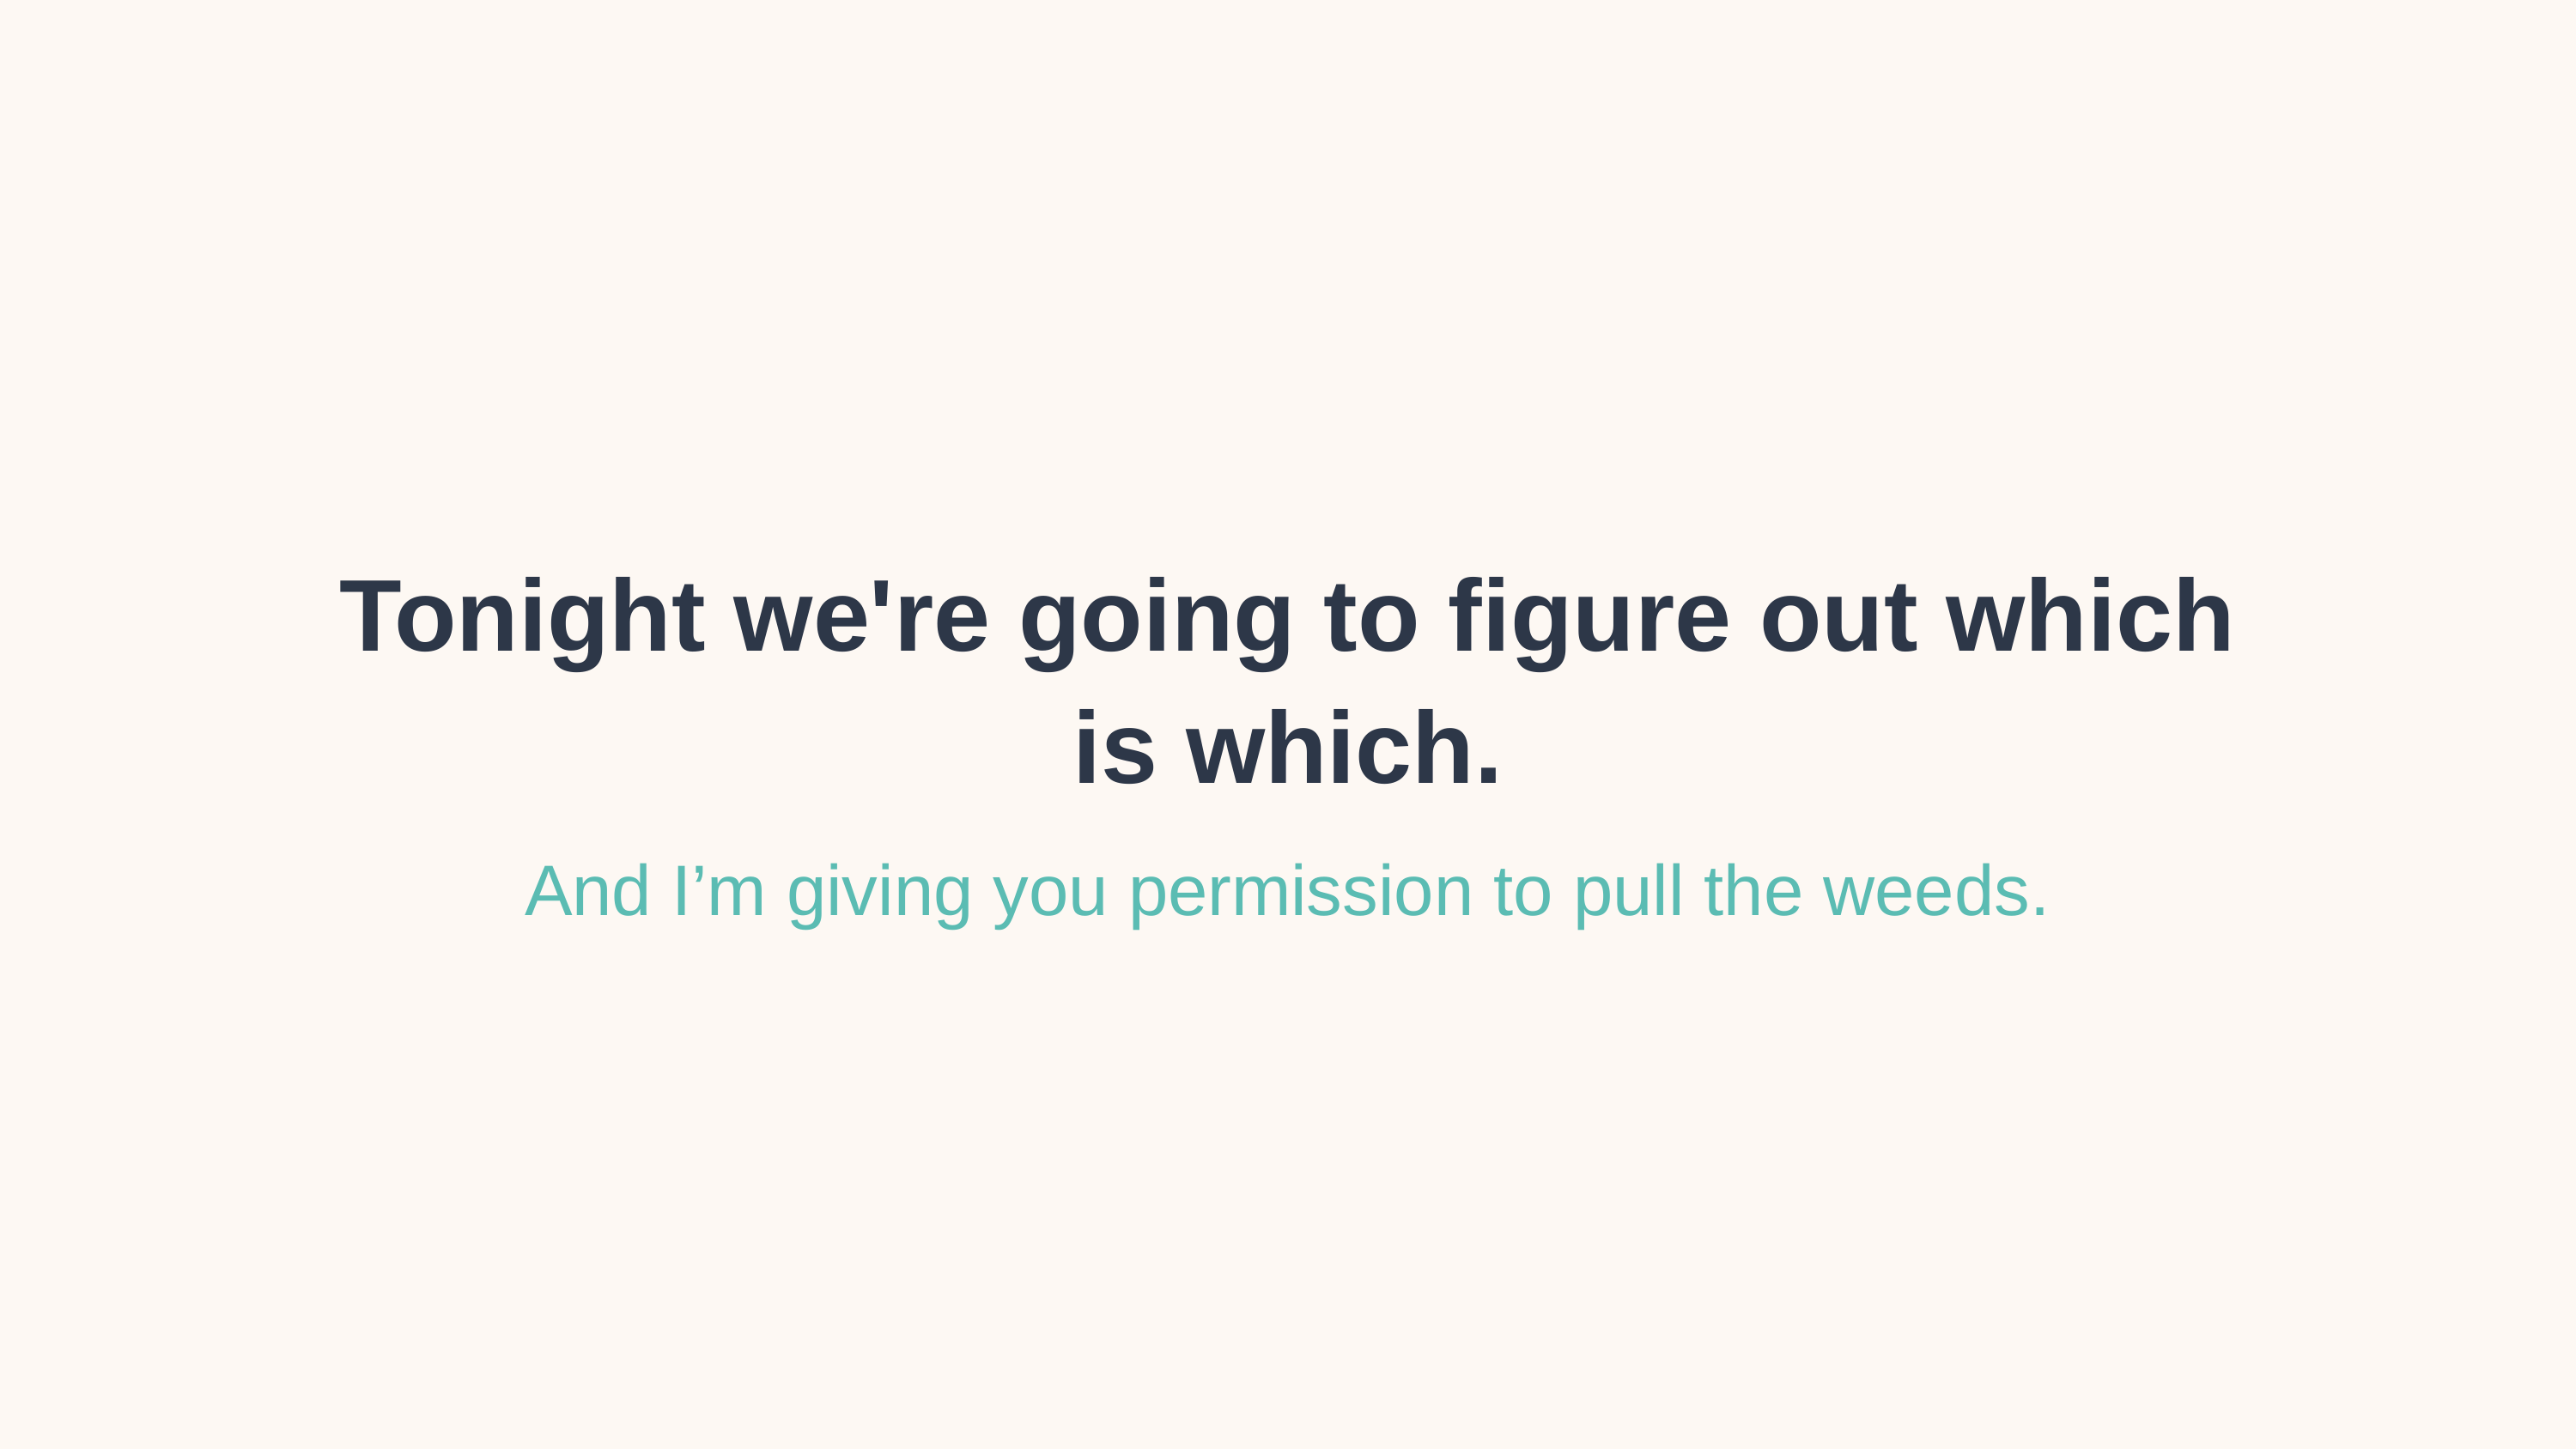

Tonight we're going to figure out which is which.
And I’m giving you permission to pull the weeds.